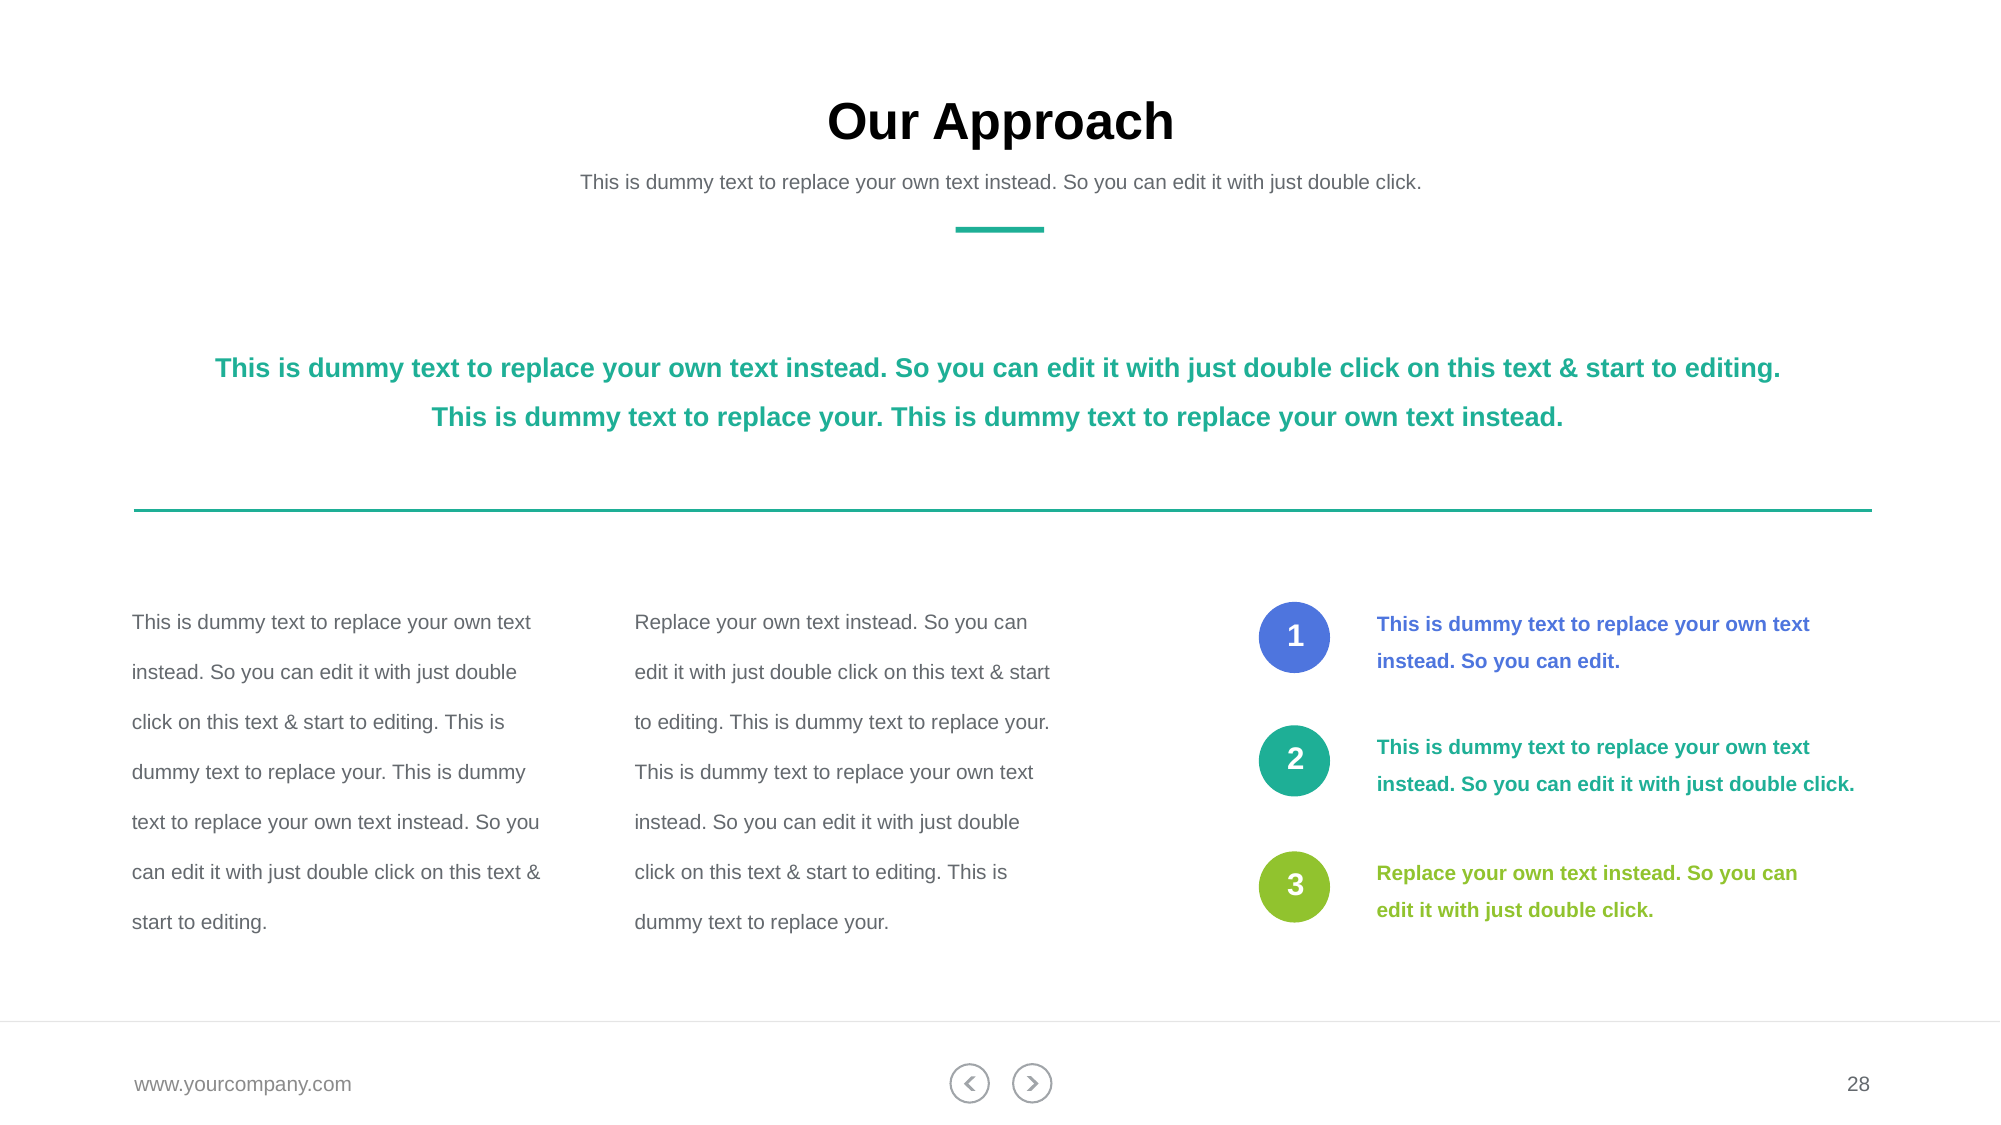

# Our Approach
This is dummy text to replace your own text instead. So you can edit it with just double click.
This is dummy text to replace your own text instead. So you can edit it with just double click on this text & start to editing. This is dummy text to replace your. This is dummy text to replace your own text instead.
This is dummy text to replace your own text instead. So you can edit it with just double click on this text & start to editing. This is dummy text to replace your. This is dummy text to replace your own text instead. So you can edit it with just double click on this text & start to editing.
Replace your own text instead. So you can edit it with just double click on this text & start to editing. This is dummy text to replace your. This is dummy text to replace your own text instead. So you can edit it with just double click on this text & start to editing. This is dummy text to replace your.
This is dummy text to replace your own text instead. So you can edit.

1
This is dummy text to replace your own text instead. So you can edit it with just double click.

2
Replace your own text instead. So you can edit it with just double click.

3
www.yourcompany.com
28